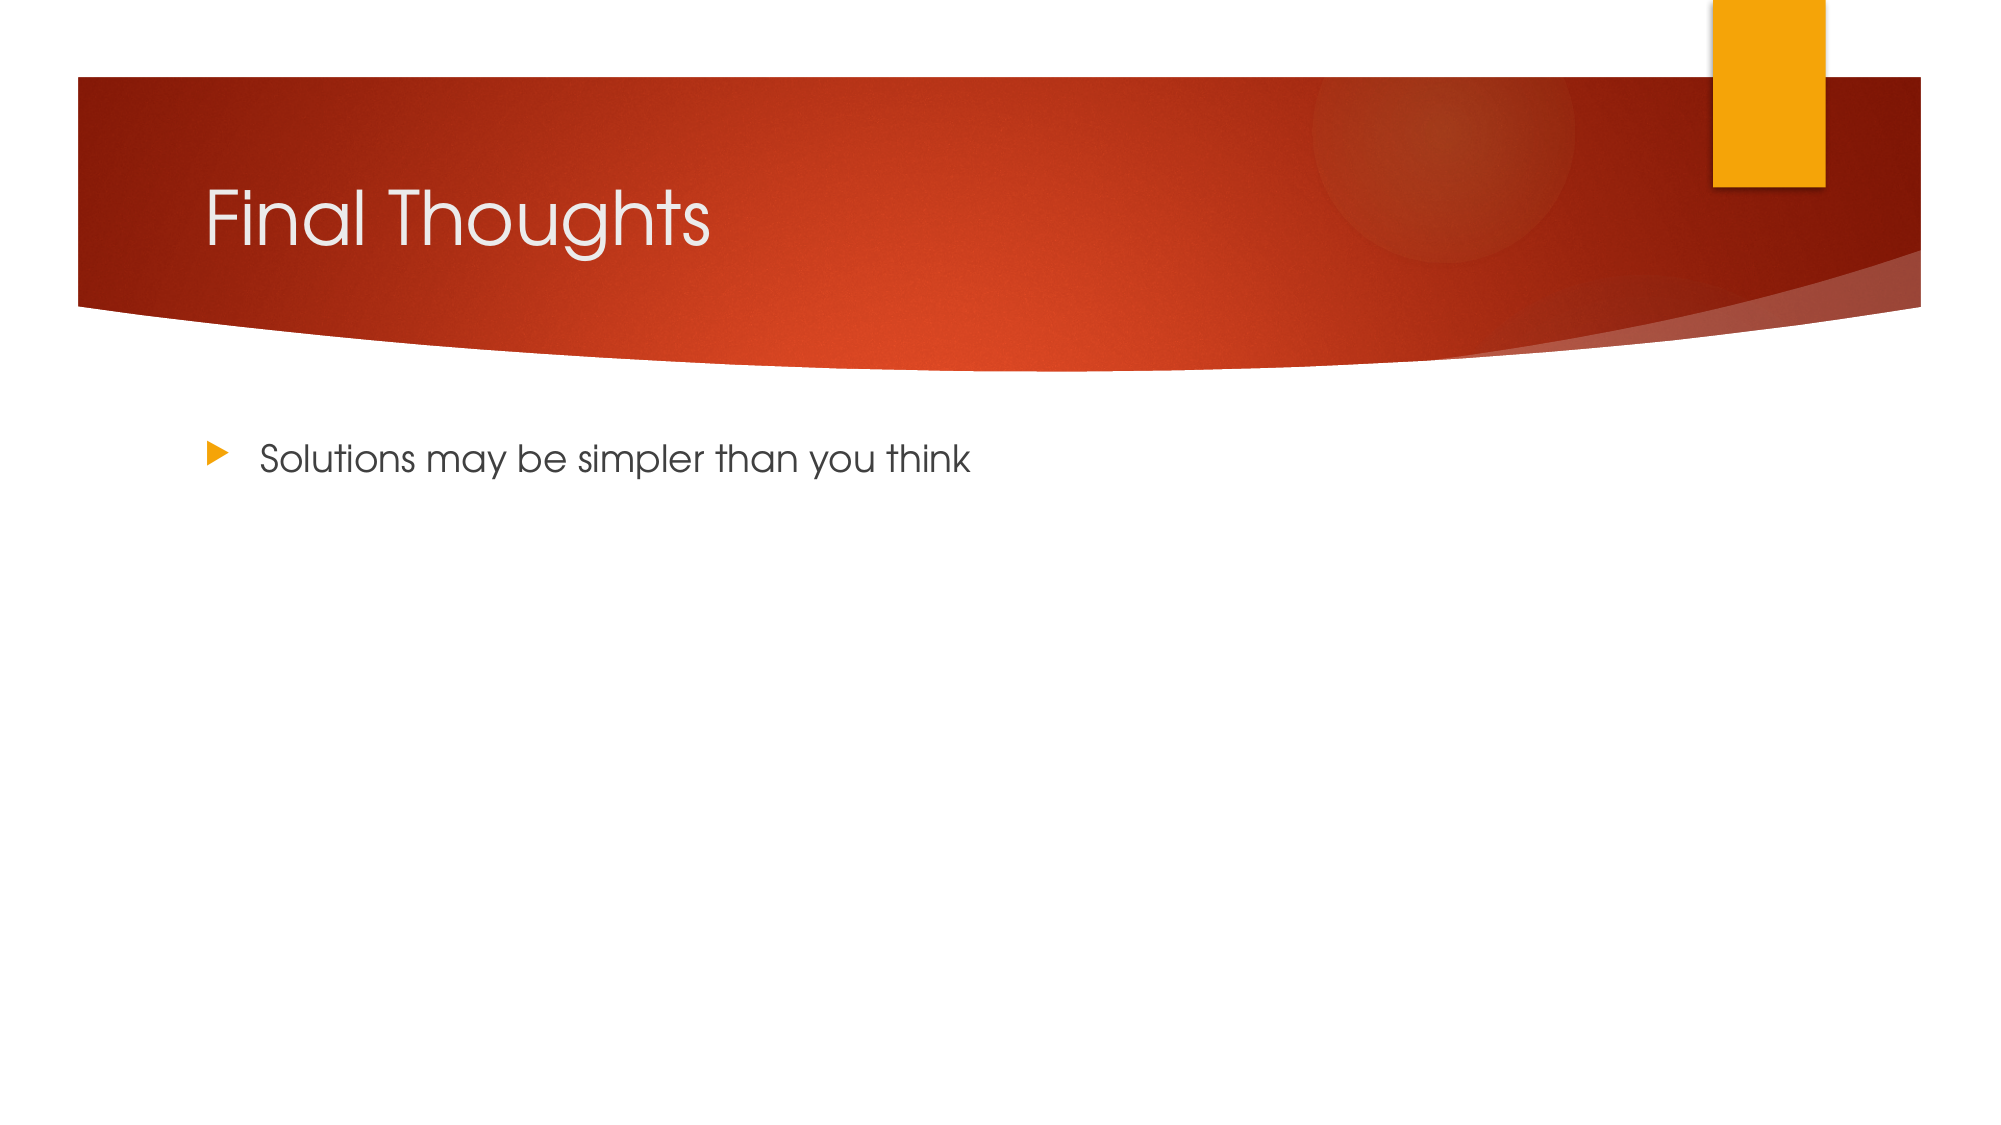

# Final Thoughts
Solutions may be simpler than you think